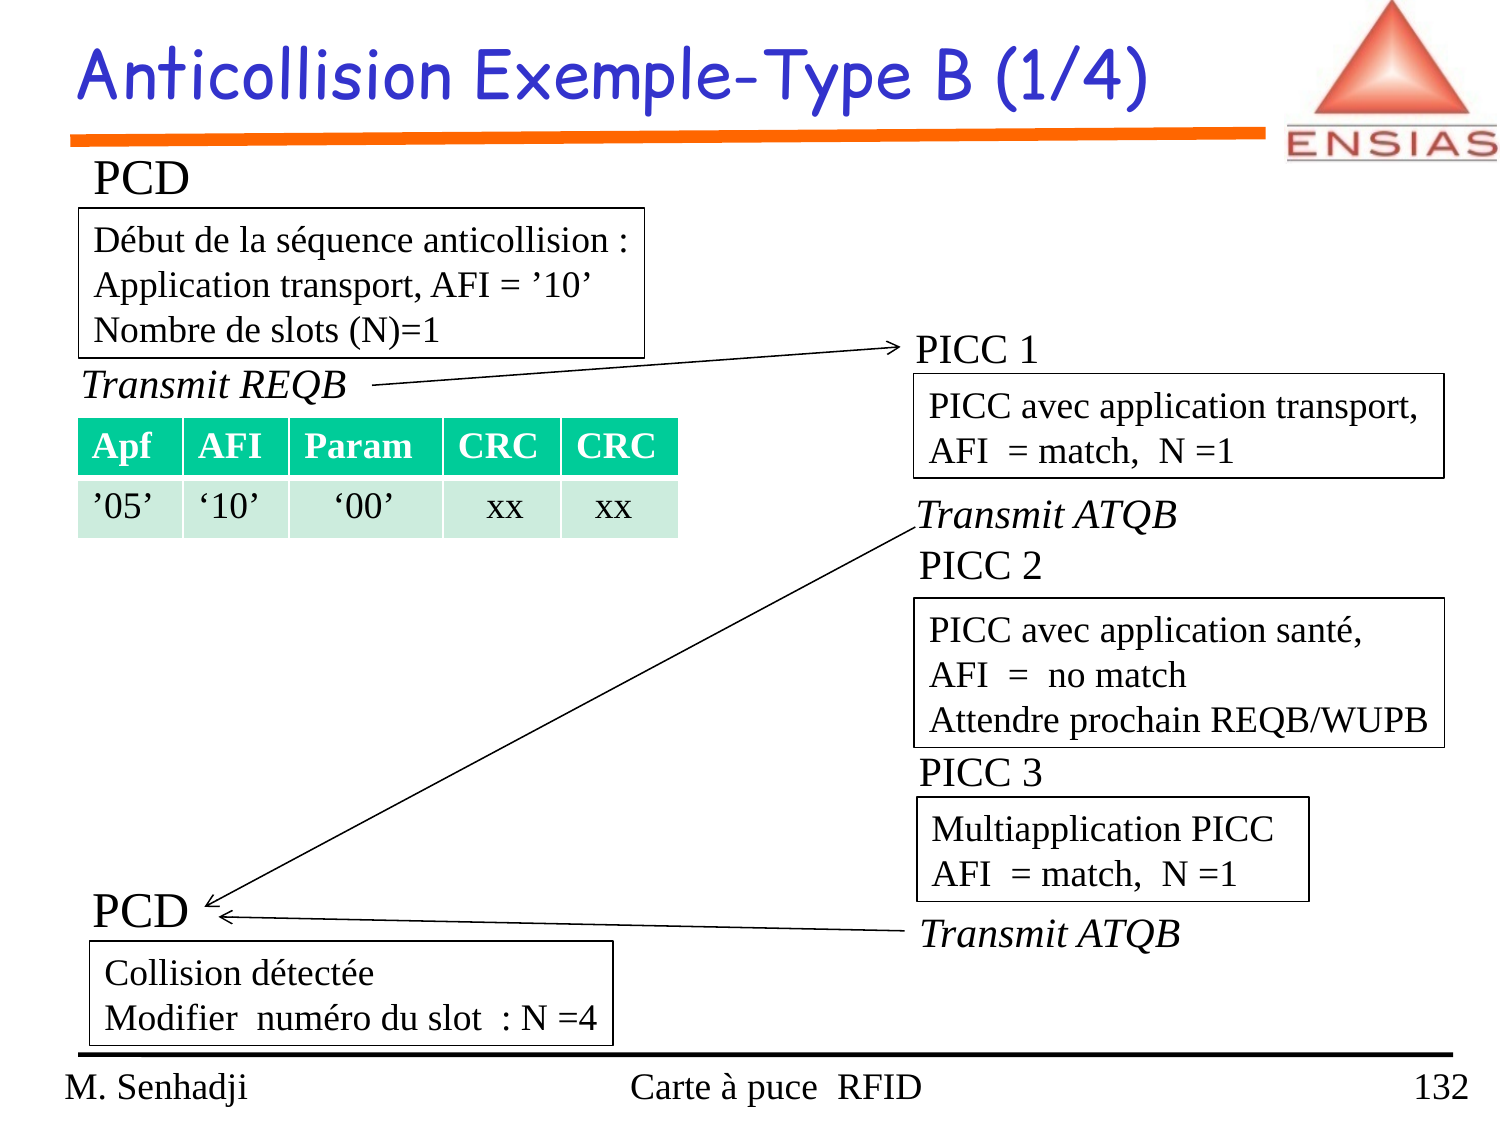

Anticollision Exemple-Type B (1/4)
PCD
Début de la séquence anticollision :
Application transport, AFI = ’10’
Nombre de slots (N)=1
PICC 1
Transmit REQB
PICC avec application transport,
AFI  = match,  N =1
| Apf | AFI | Param | CRC | CRC |
| --- | --- | --- | --- | --- |
| ’05’ | ‘10’ | ‘00’ | xx | xx |
Transmit ATQB
PICC 2
PICC avec application santé,
AFI  =  no match
Attendre prochain REQB/WUPB
PICC 3
Multiapplication PICC
AFI  = match,  N =1
PCD
Transmit ATQB
Collision détectée
Modifier  numéro du slot  : N =4